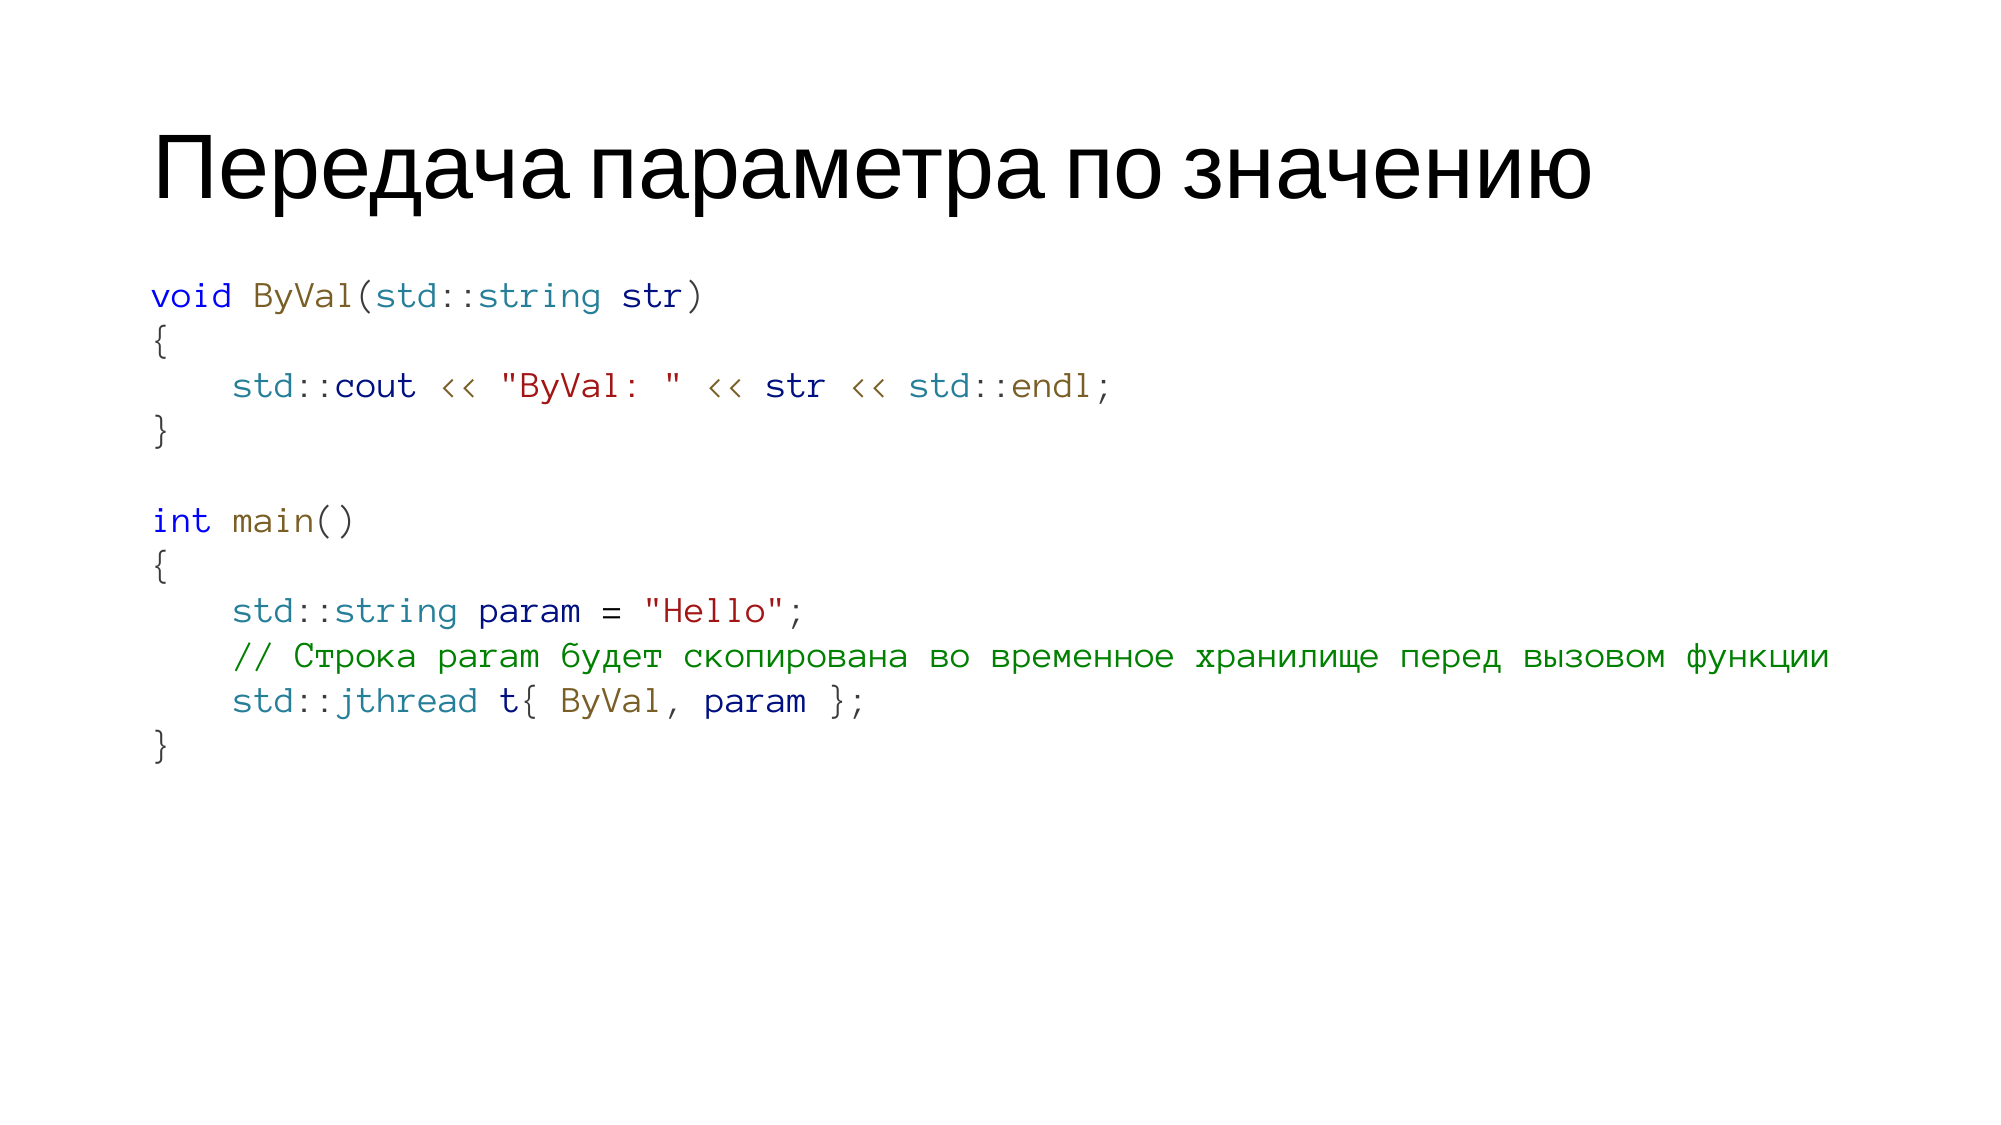

# Передача параметра по значению
void ByVal(std::string str)
{
    std::cout << "ByVal: " << str << std::endl;
}
int main()
{
    std::string param = "Hello";
    // Строка param будет скопирована во временное хранилище перед вызовом функции
    std::jthread t{ ByVal, param };
}